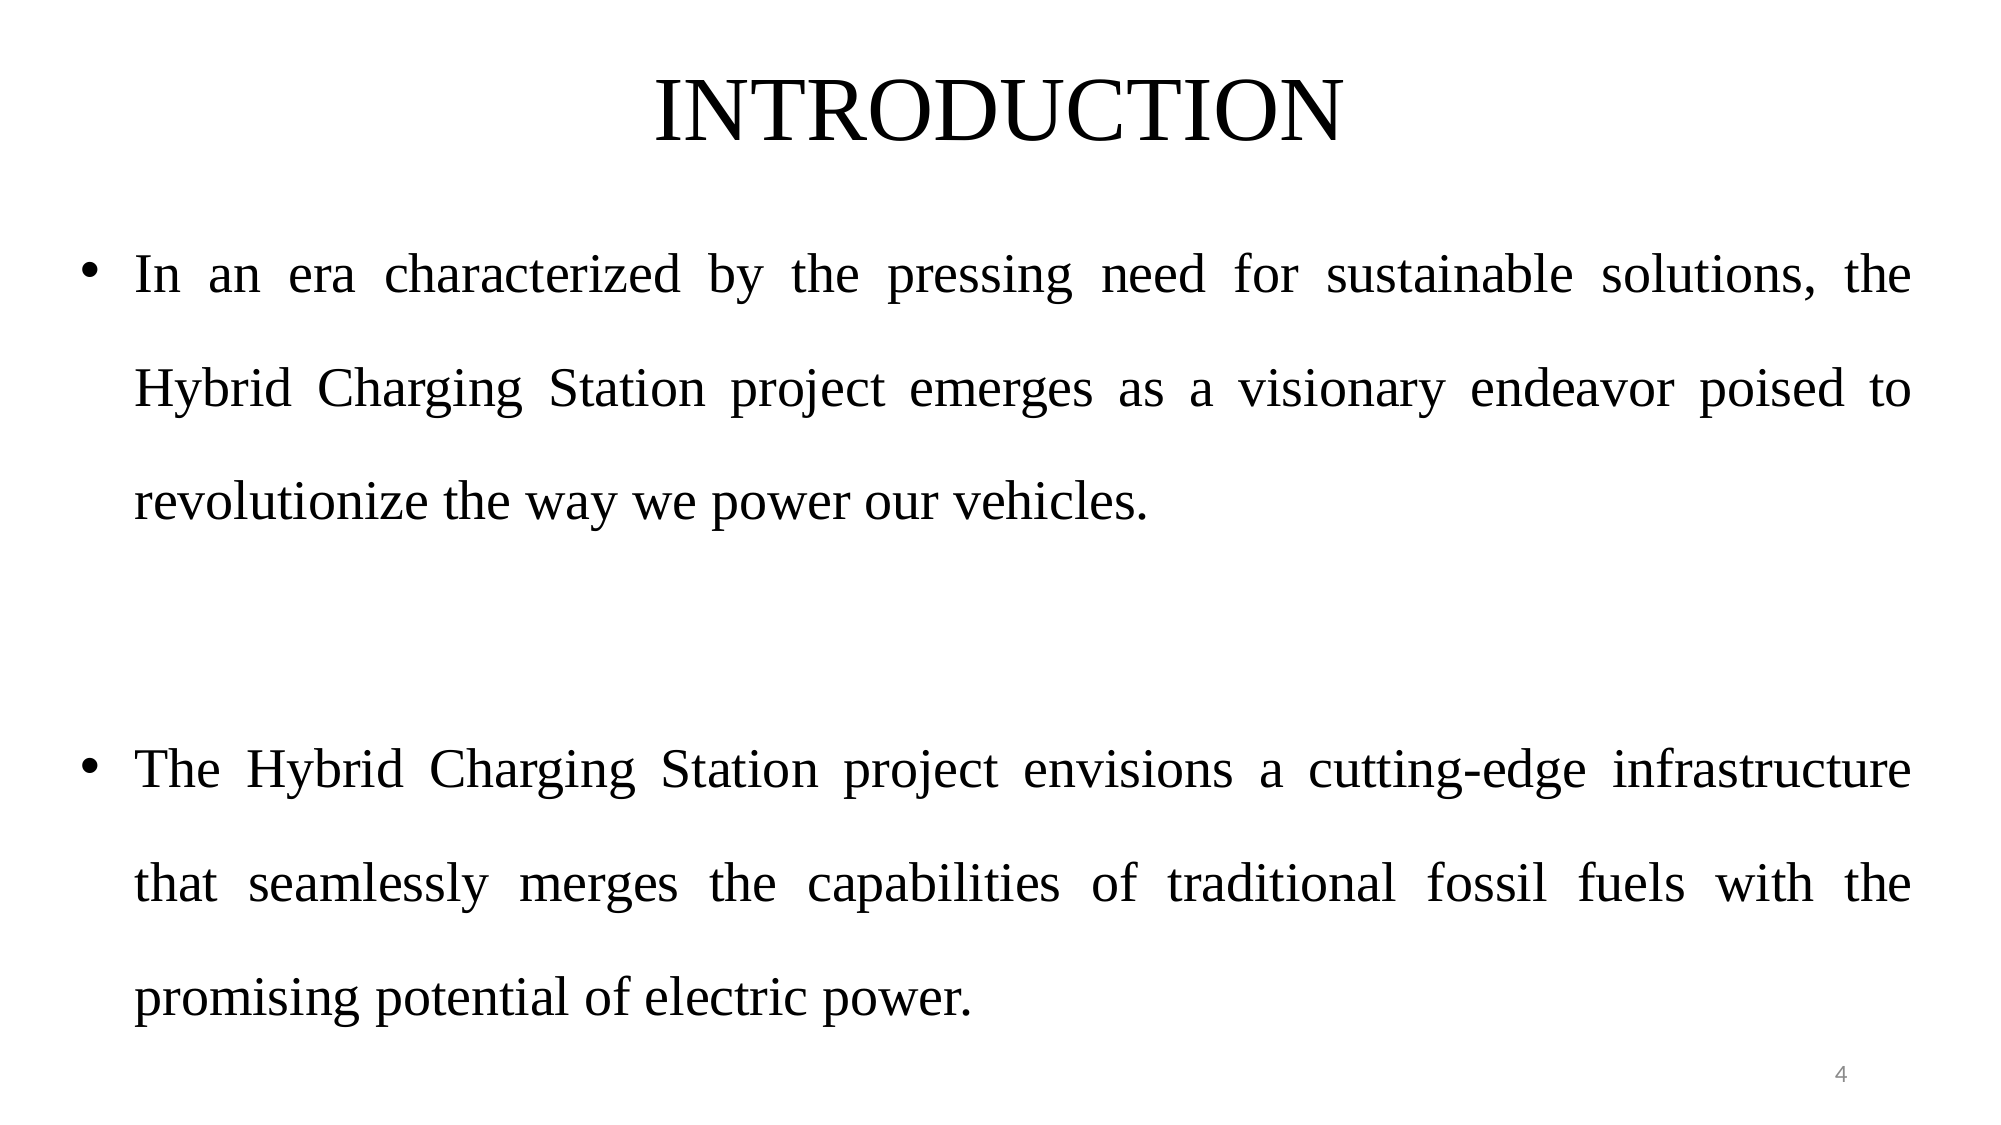

# INTRODUCTION
In an era characterized by the pressing need for sustainable solutions, the Hybrid Charging Station project emerges as a visionary endeavor poised to revolutionize the way we power our vehicles.

The Hybrid Charging Station project envisions a cutting-edge infrastructure that seamlessly merges the capabilities of traditional fossil fuels with the promising potential of electric power.

4